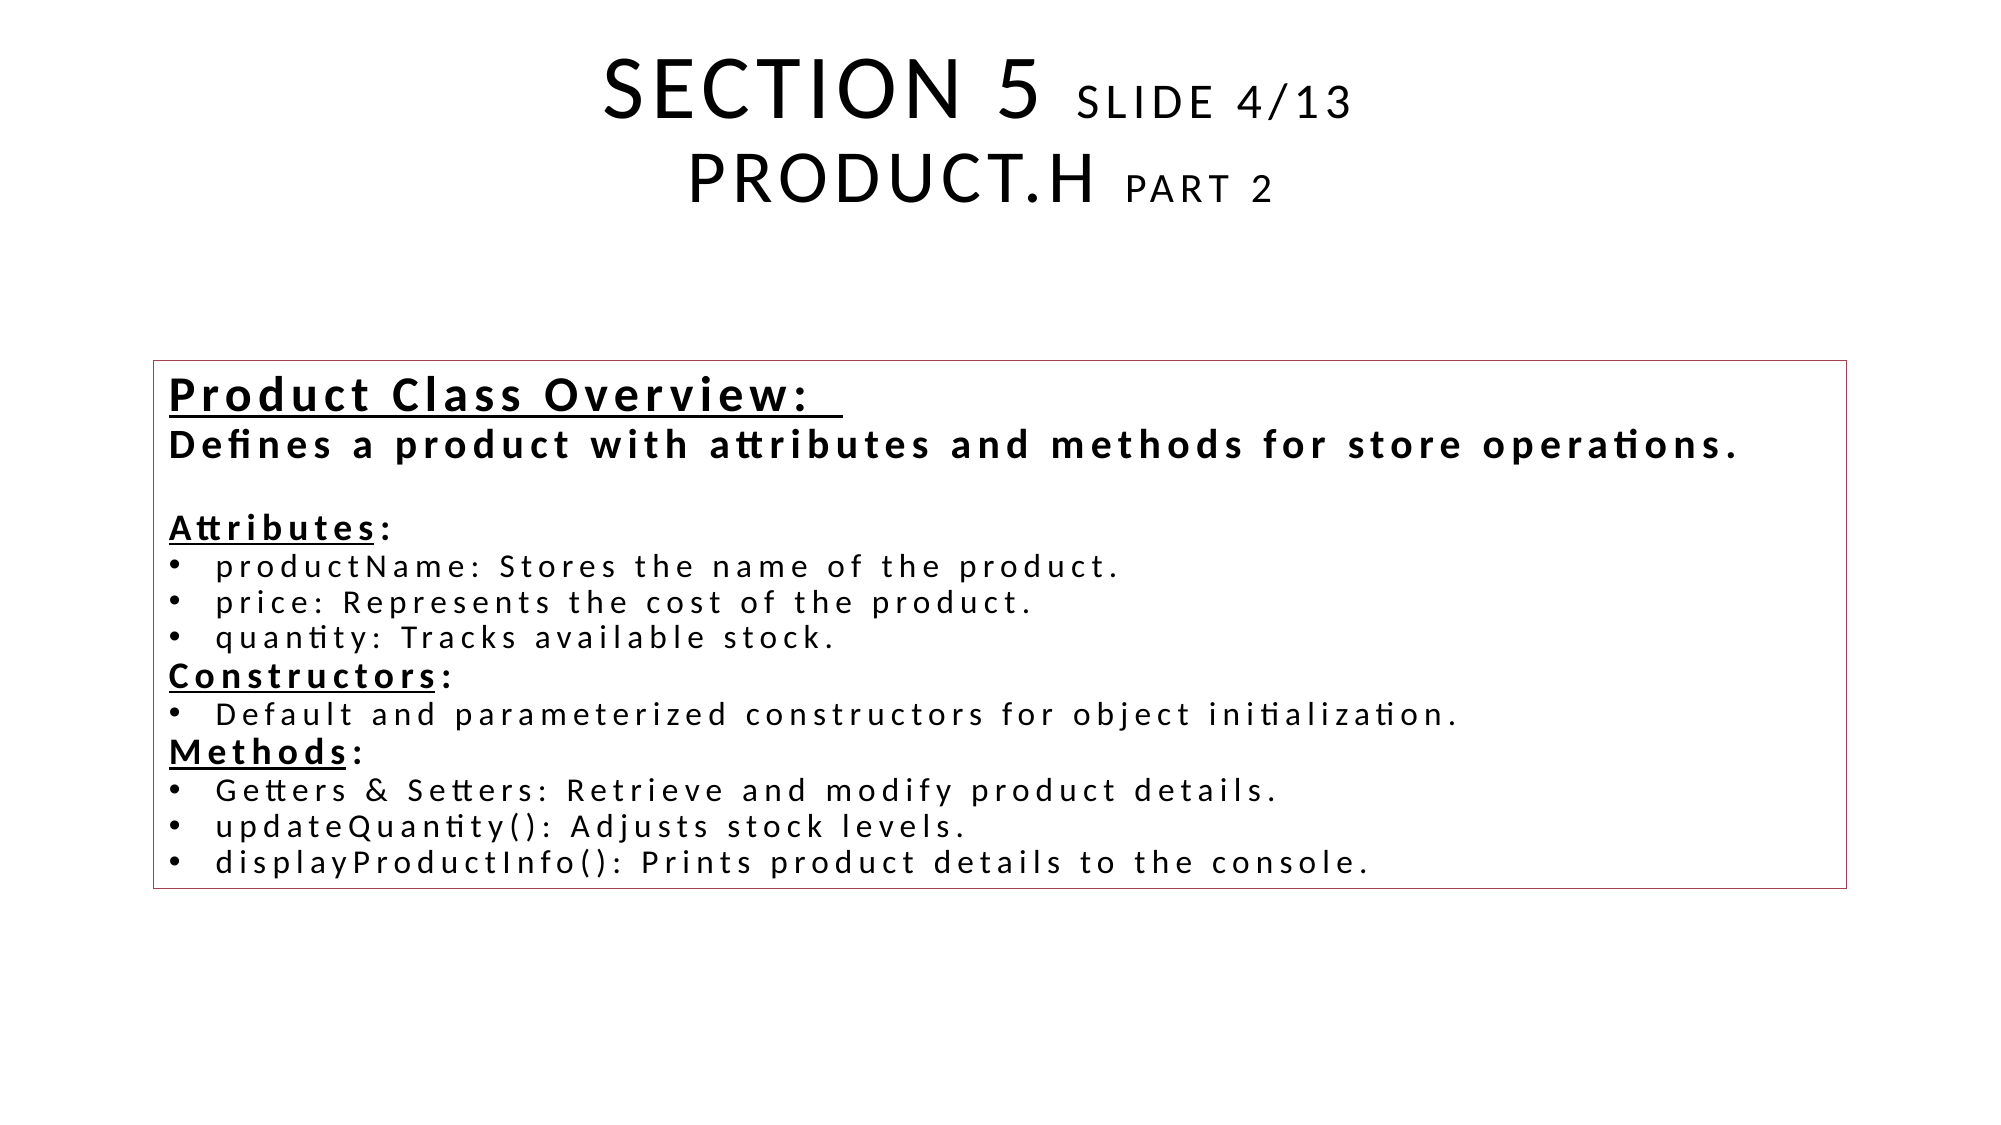

# Section 5 Slide 4/13 Product.h part 2
Product Class Overview:
Defines a product with attributes and methods for store operations.

Attributes:
productName: Stores the name of the product.
price: Represents the cost of the product.
quantity: Tracks available stock.
Constructors:
Default and parameterized constructors for object initialization.
Methods:
Getters & Setters: Retrieve and modify product details.
updateQuantity(): Adjusts stock levels.
displayProductInfo(): Prints product details to the console.